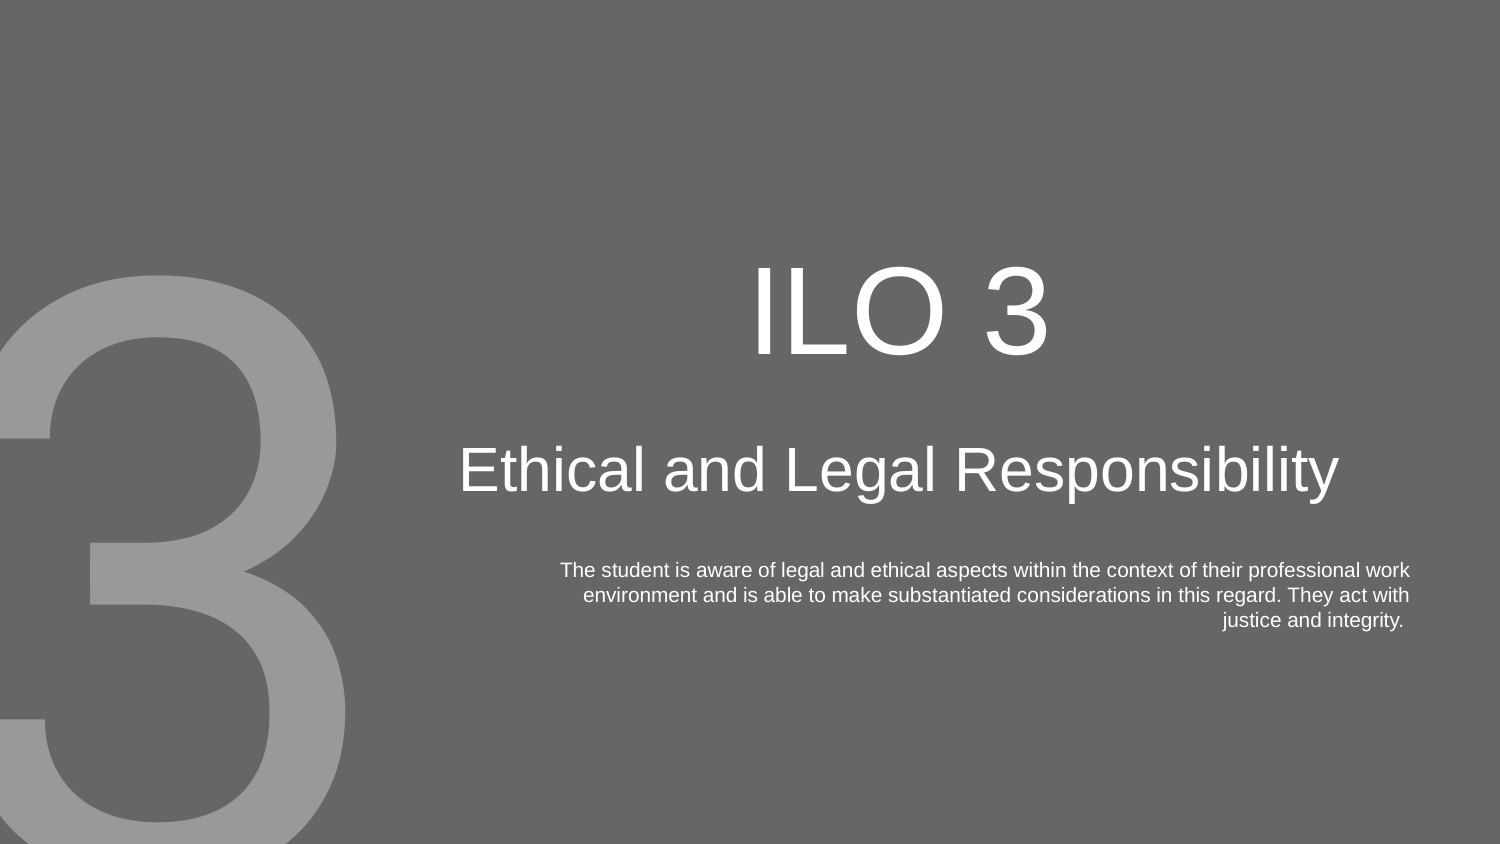

3
# ILO 3
Ethical and Legal Responsibility
The student is aware of legal and ethical aspects within the context of their professional work environment and is able to make substantiated considerations in this regard. They act with justice and integrity.